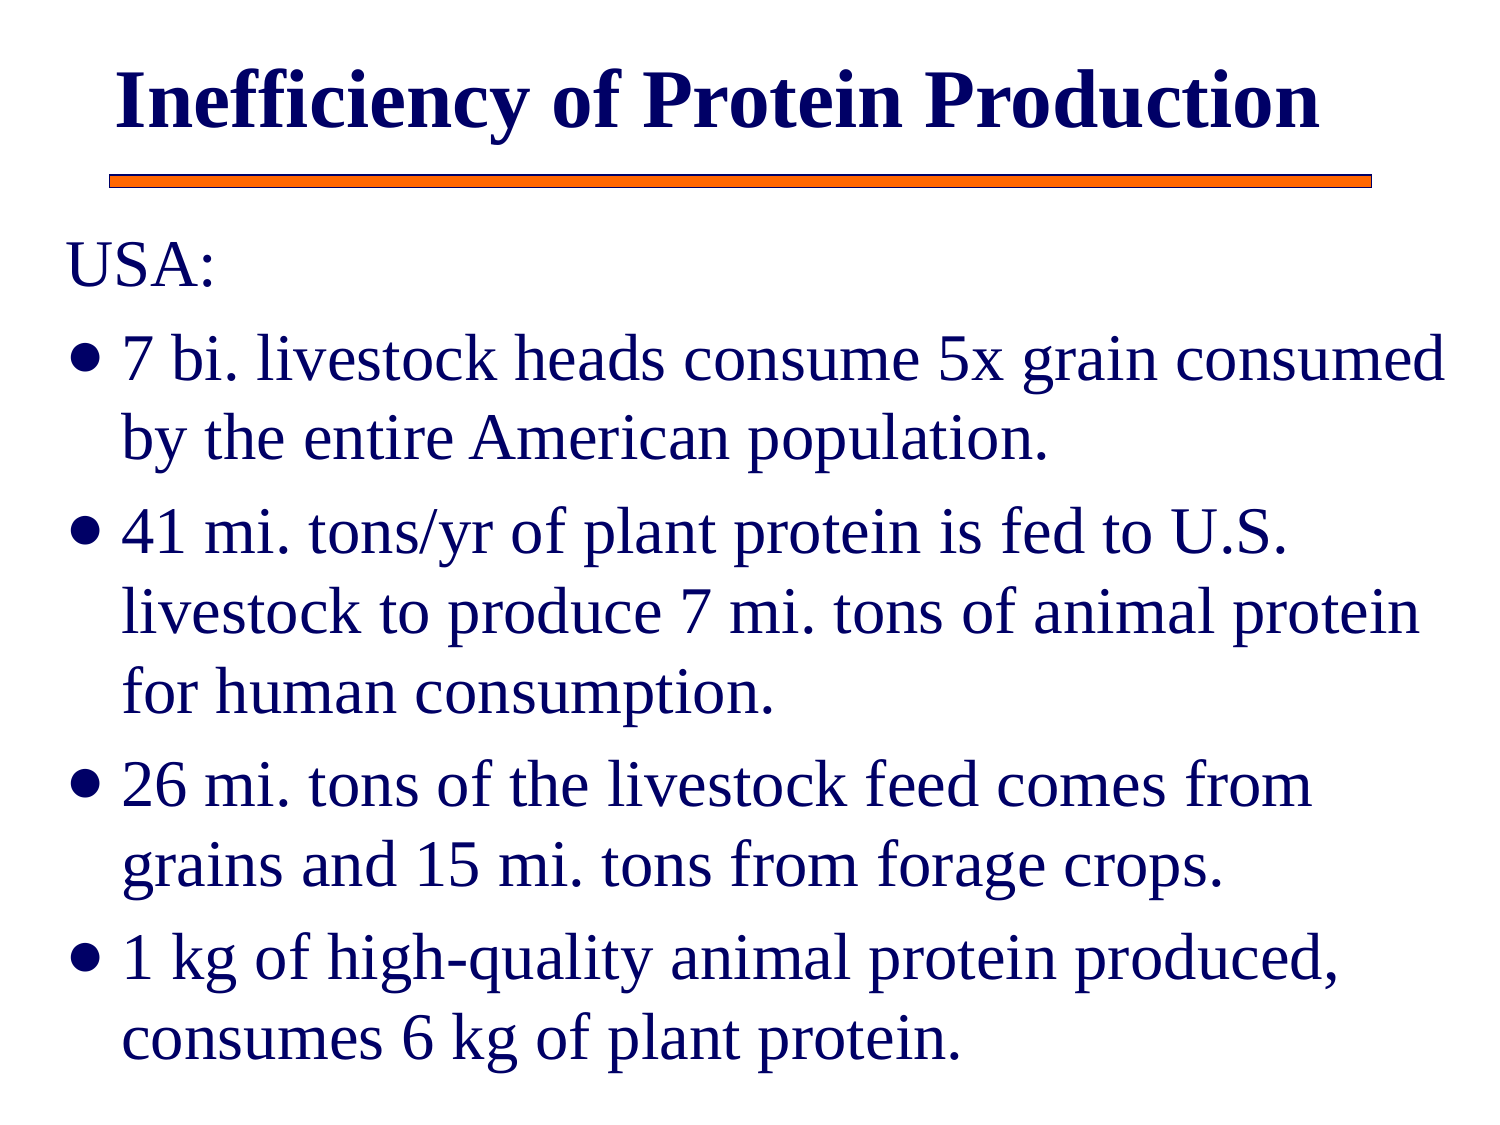

# Inefficiency of Protein Production
USA:
7 bi. livestock heads consume 5x grain consumed by the entire American population.
41 mi. tons/yr of plant protein is fed to U.S. livestock to produce 7 mi. tons of animal protein for human consumption.
26 mi. tons of the livestock feed comes from grains and 15 mi. tons from forage crops.
1 kg of high-quality animal protein produced, consumes 6 kg of plant protein.